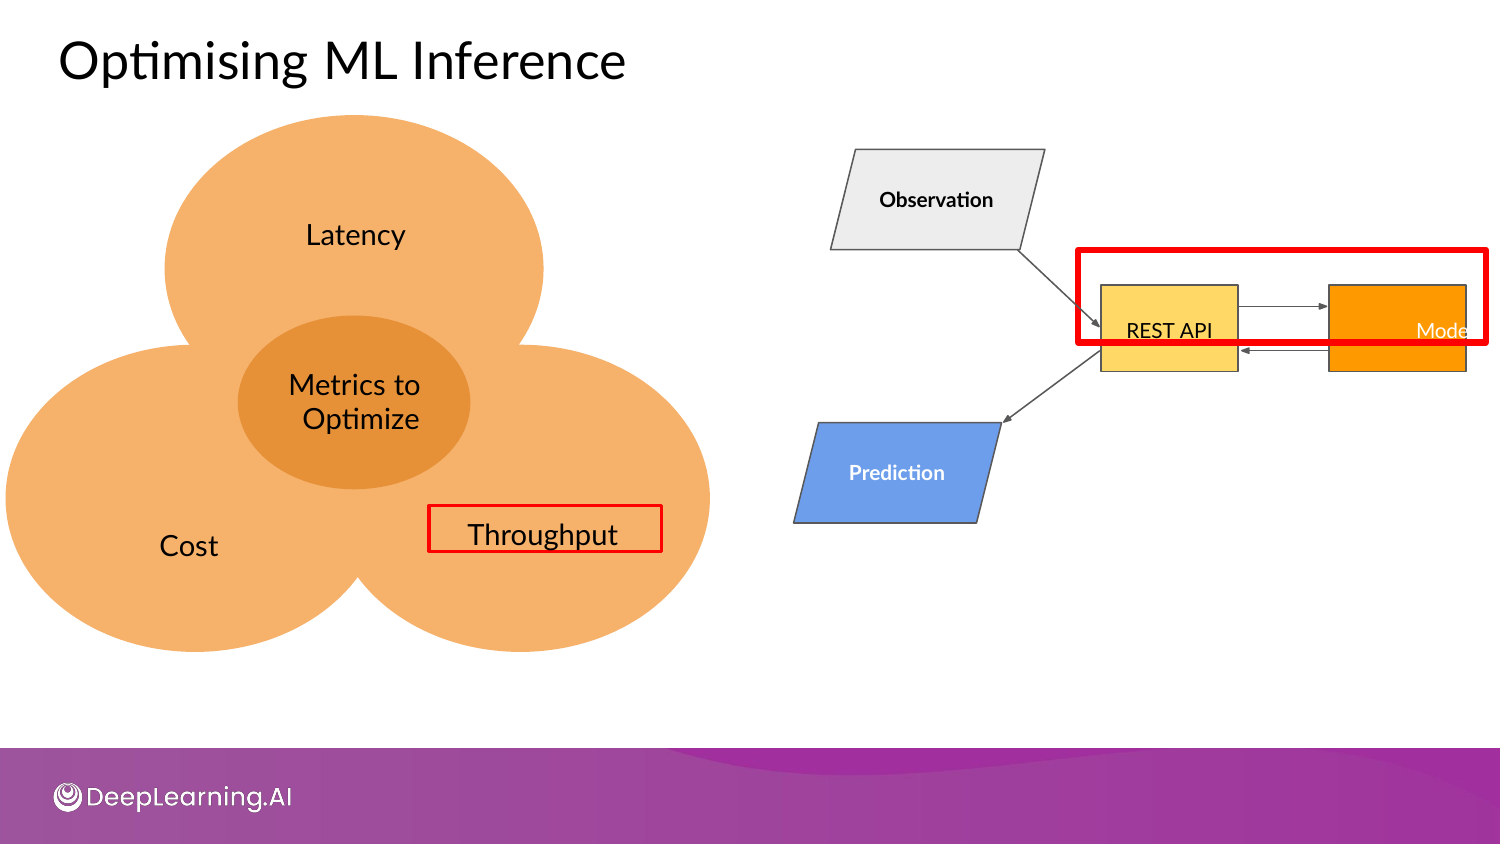

# Optimising ML Inference

Observation
Latency

REST API	Model

Metrics to  Optimize

Prediction
Throughput
Cost